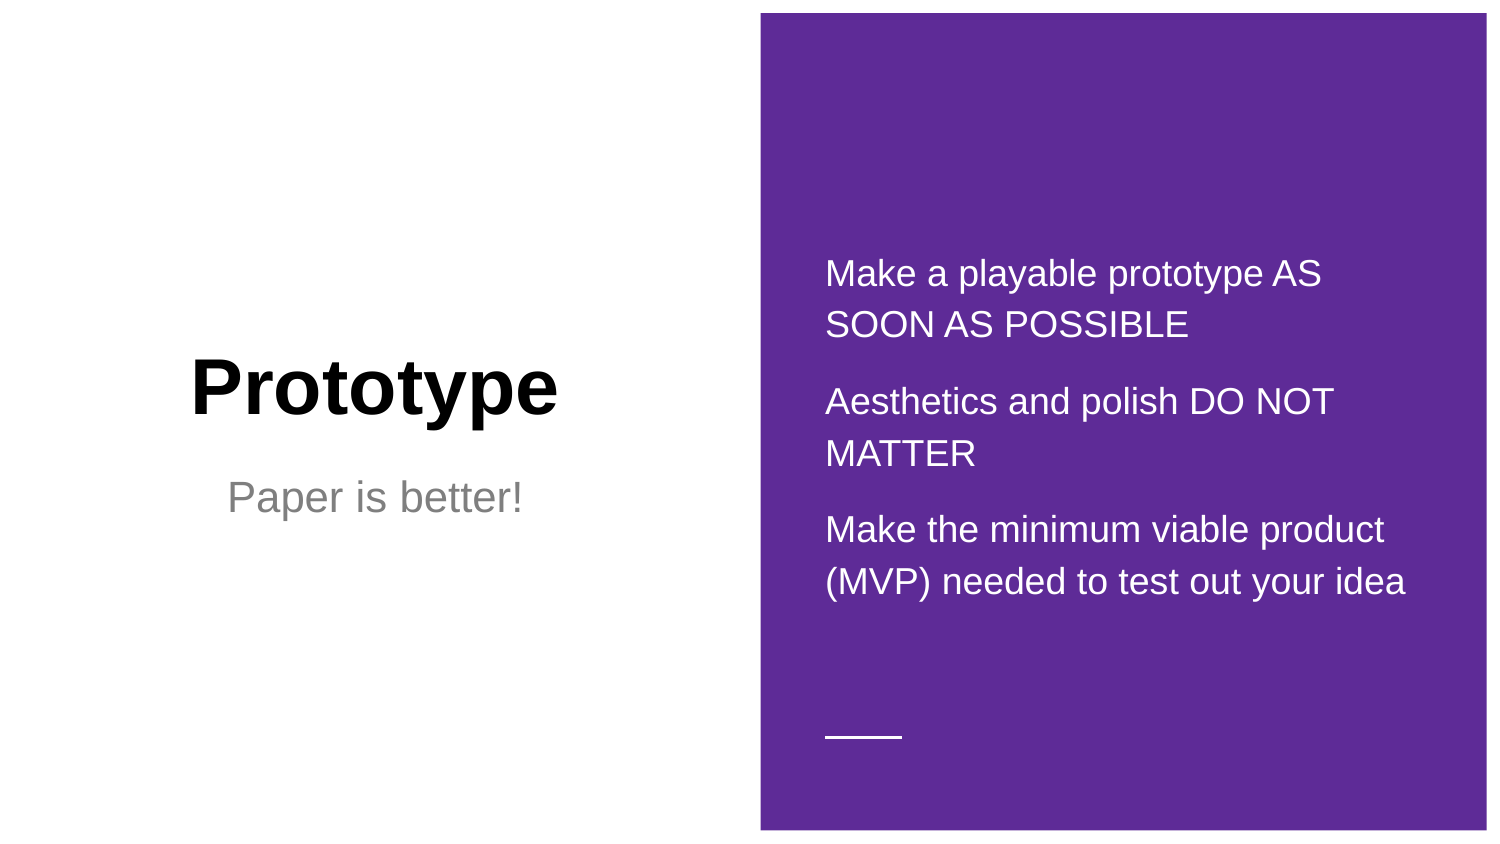

Make a playable prototype AS SOON AS POSSIBLE
Aesthetics and polish DO NOT MATTER
Make the minimum viable product (MVP) needed to test out your idea
# Prototype
Paper is better!